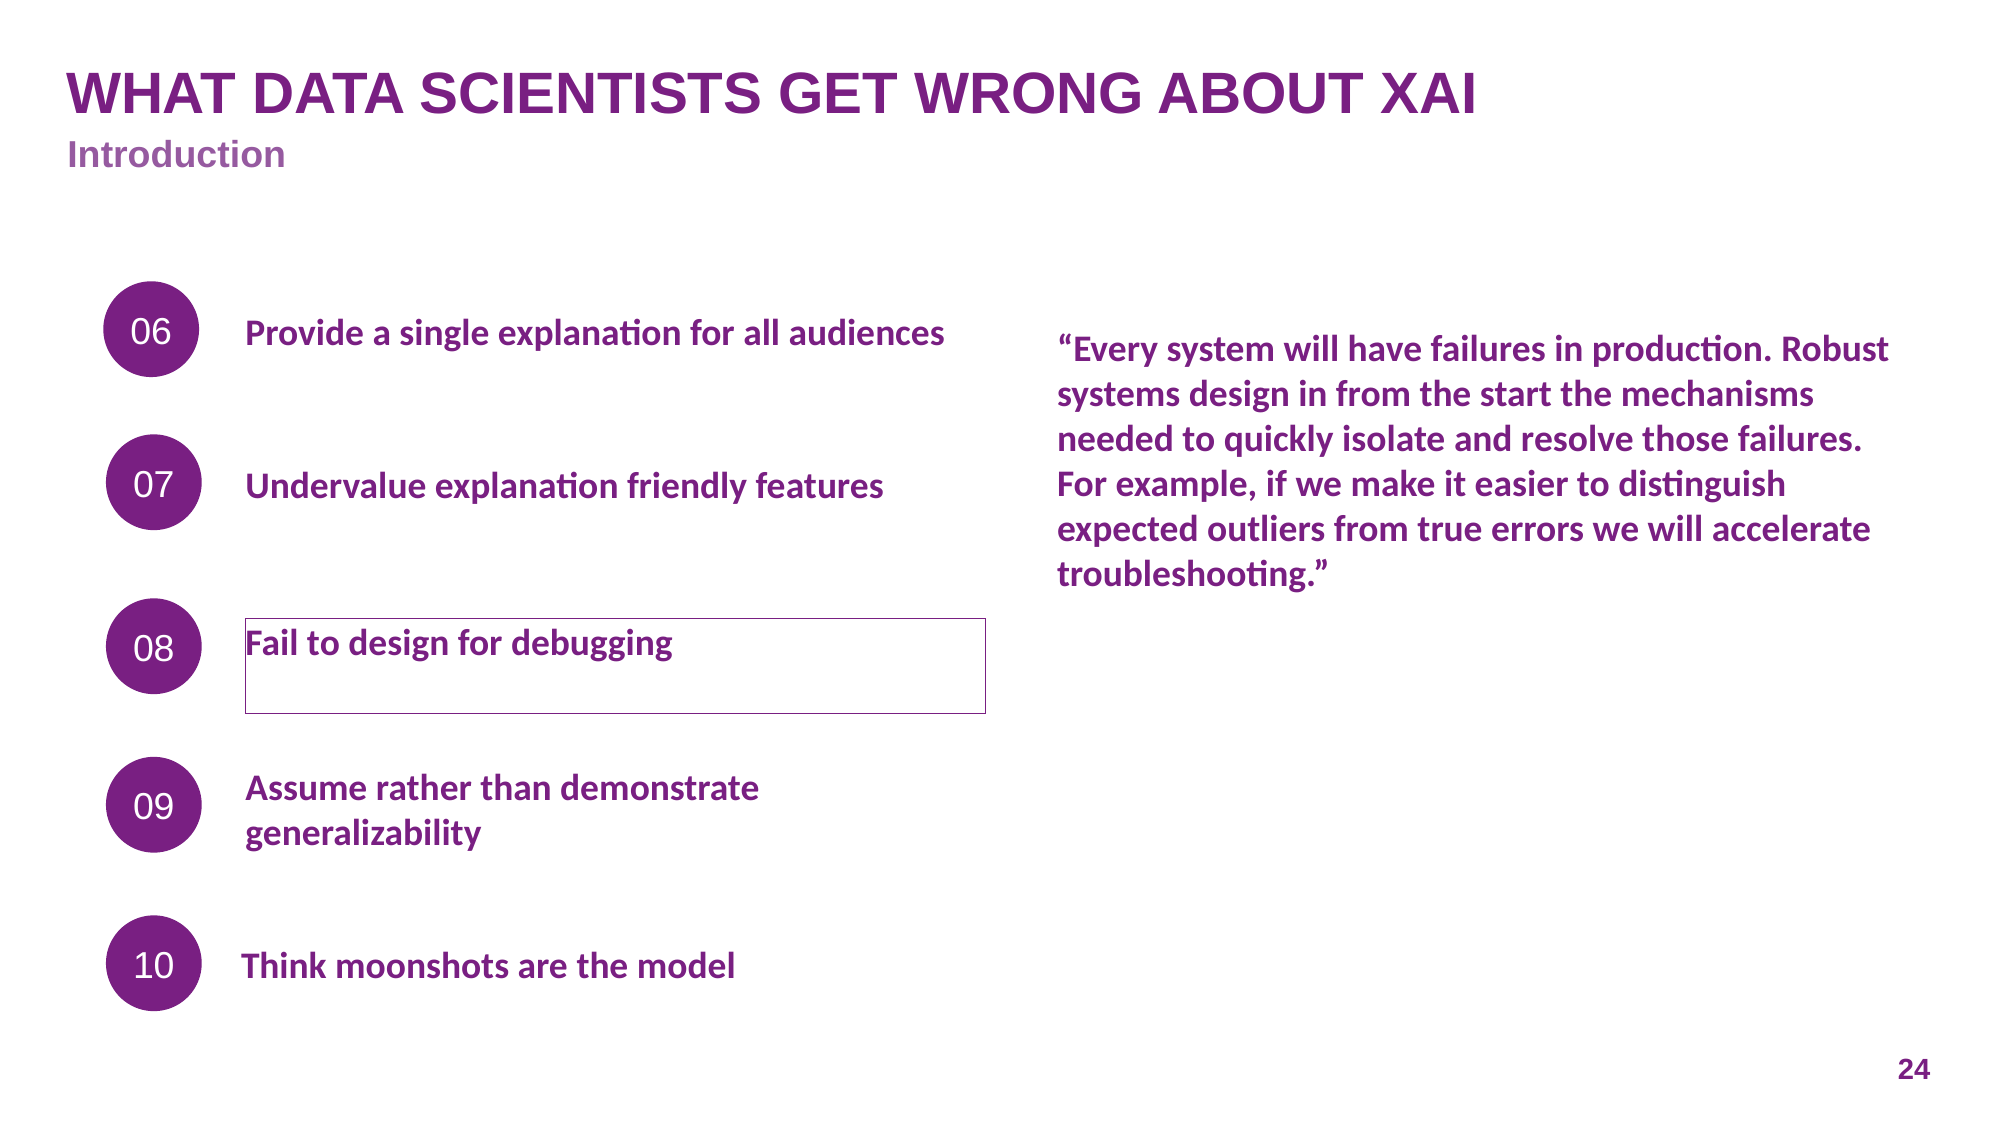

# What data scientists get wrong about XAI
Introduction
06
Provide a single explanation for all audiences
“Every system will have failures in production. Robust systems design in from the start the mechanisms needed to quickly isolate and resolve those failures. For example, if we make it easier to distinguish expected outliers from true errors we will accelerate  troubleshooting.”
07
Undervalue explanation friendly features
08
Fail to design for debugging
09
Assume rather than demonstrate generalizability
10
Think moonshots are the model
24